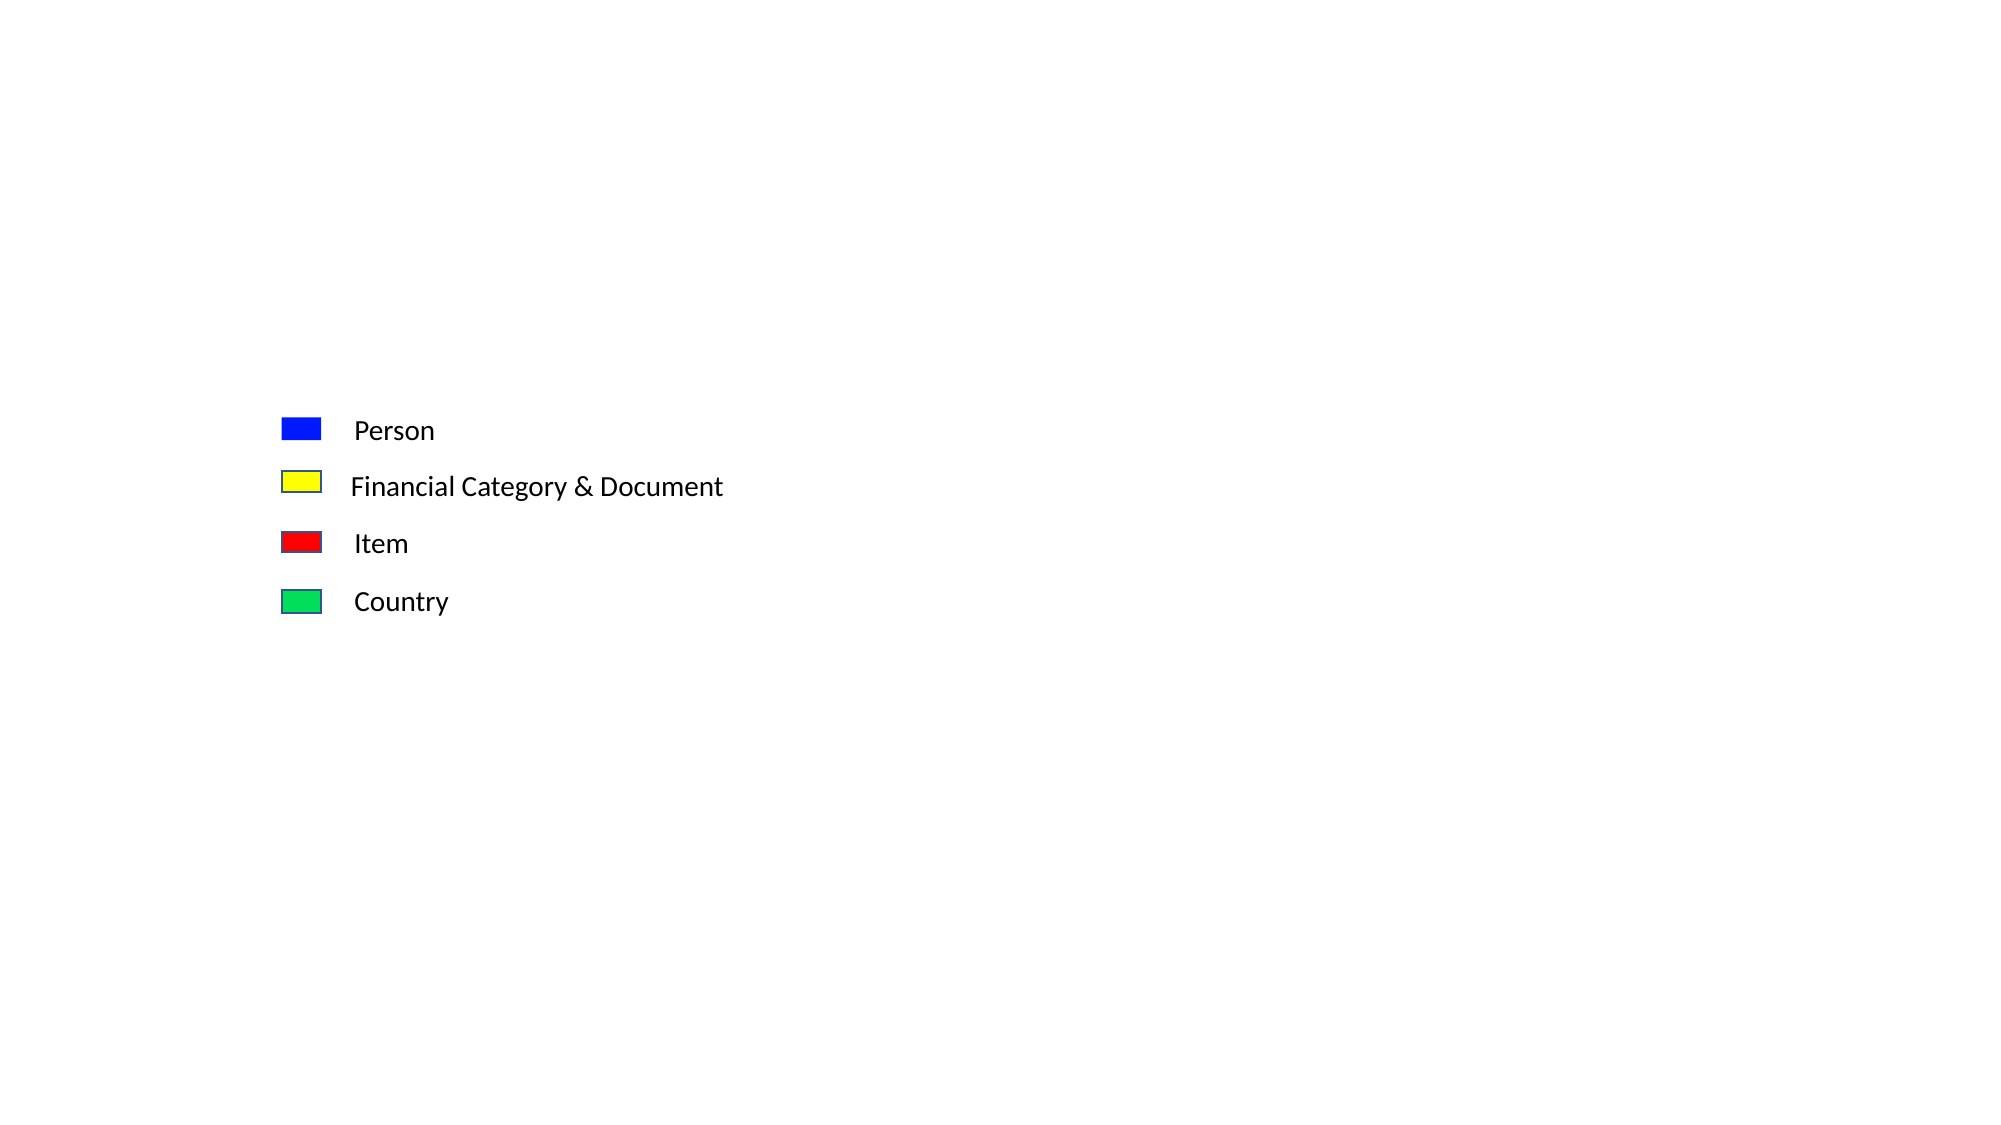

#
Person

Financial Category & Document

Item

Country